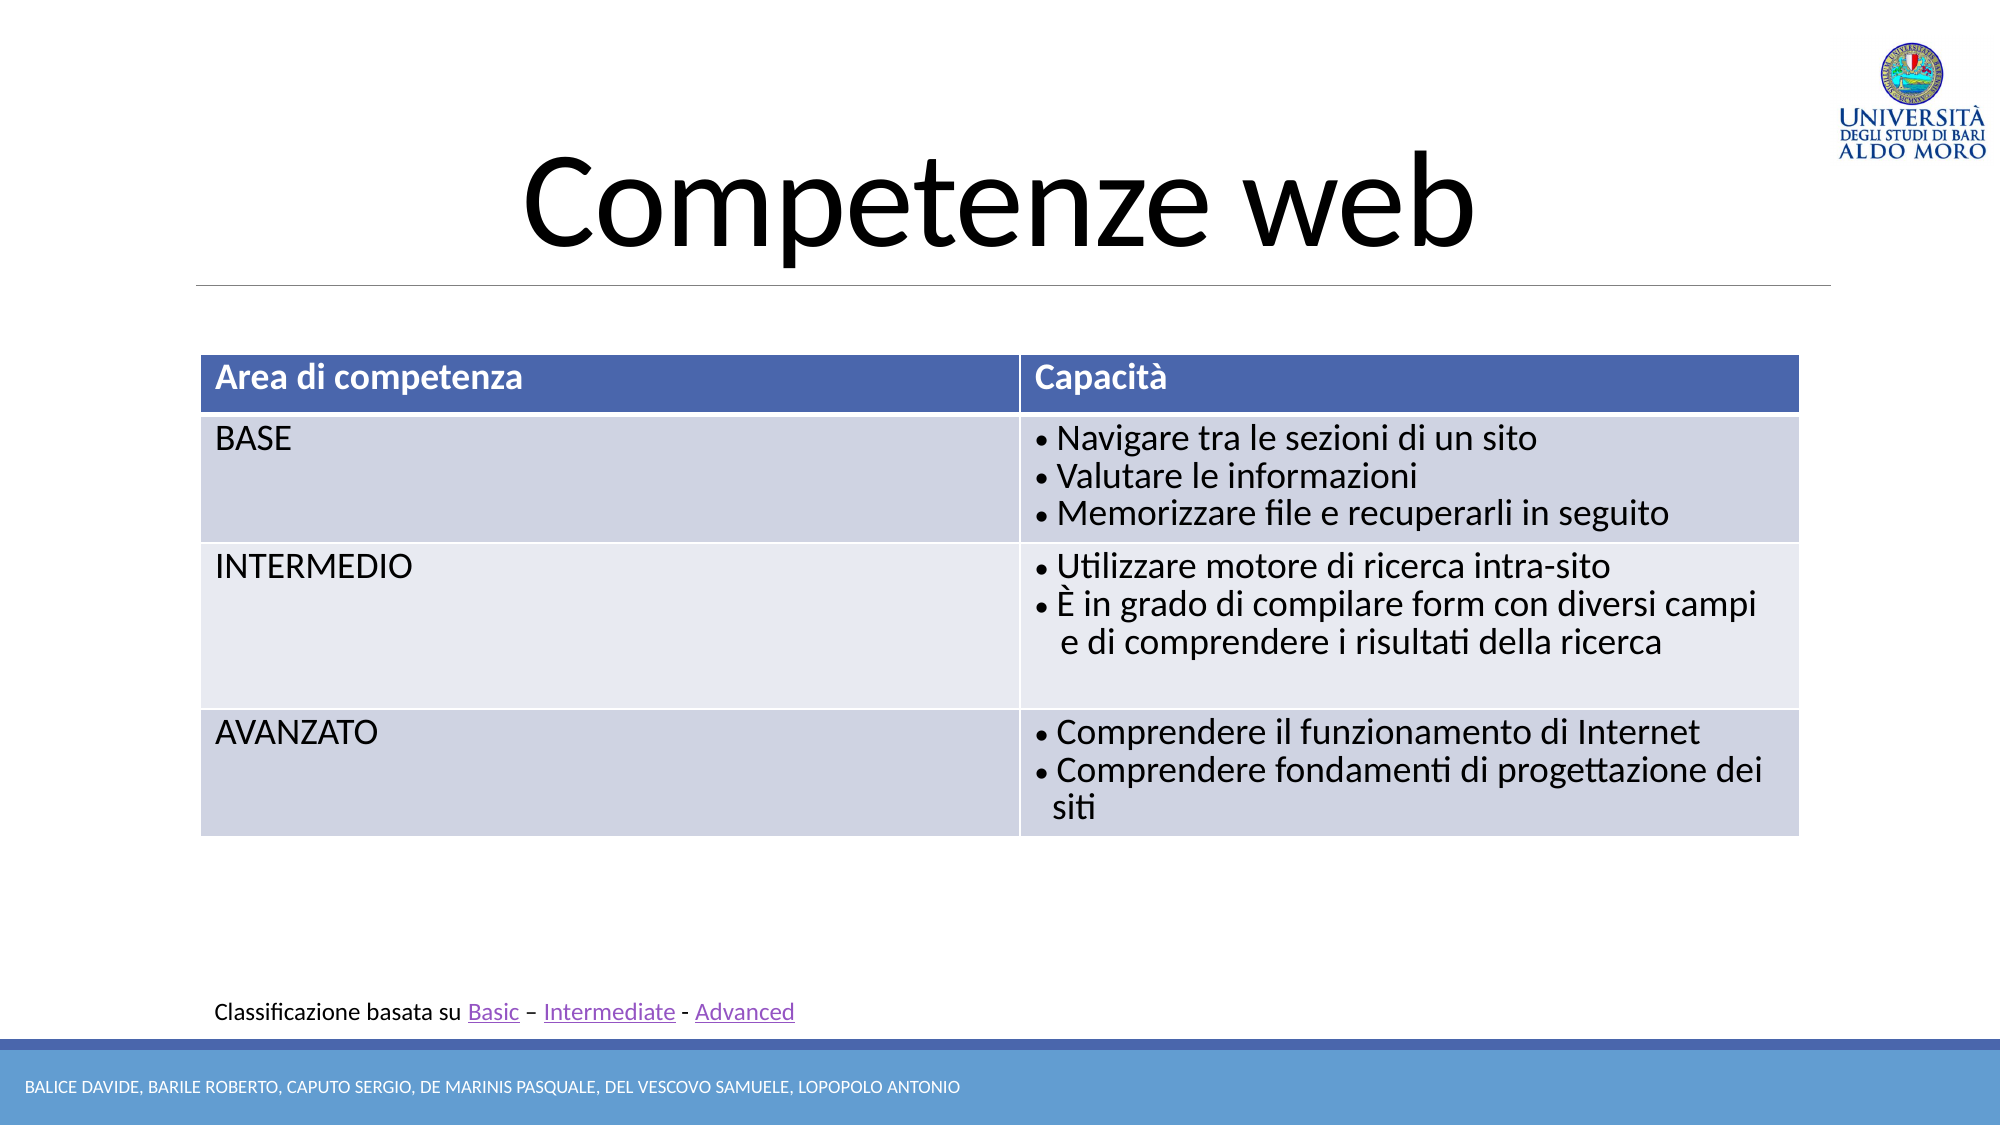

# Competenze web
| Area di competenza | Capacità |
| --- | --- |
| BASE | Navigare tra le sezioni di un sito Valutare le informazioni Memorizzare file e recuperarli in seguito |
| INTERMEDIO | Utilizzare motore di ricerca intra-sito È in grado di compilare form con diversi campi e di comprendere i risultati della ricerca |
| AVANZATO | Comprendere il funzionamento di Internet Comprendere fondamenti di progettazione dei siti |
Classificazione basata su Basic – Intermediate - Advanced

Balice davide, barile roberto, caputo sergio, de marinis pasquale, del vescovo samuele, lopopolo antonio